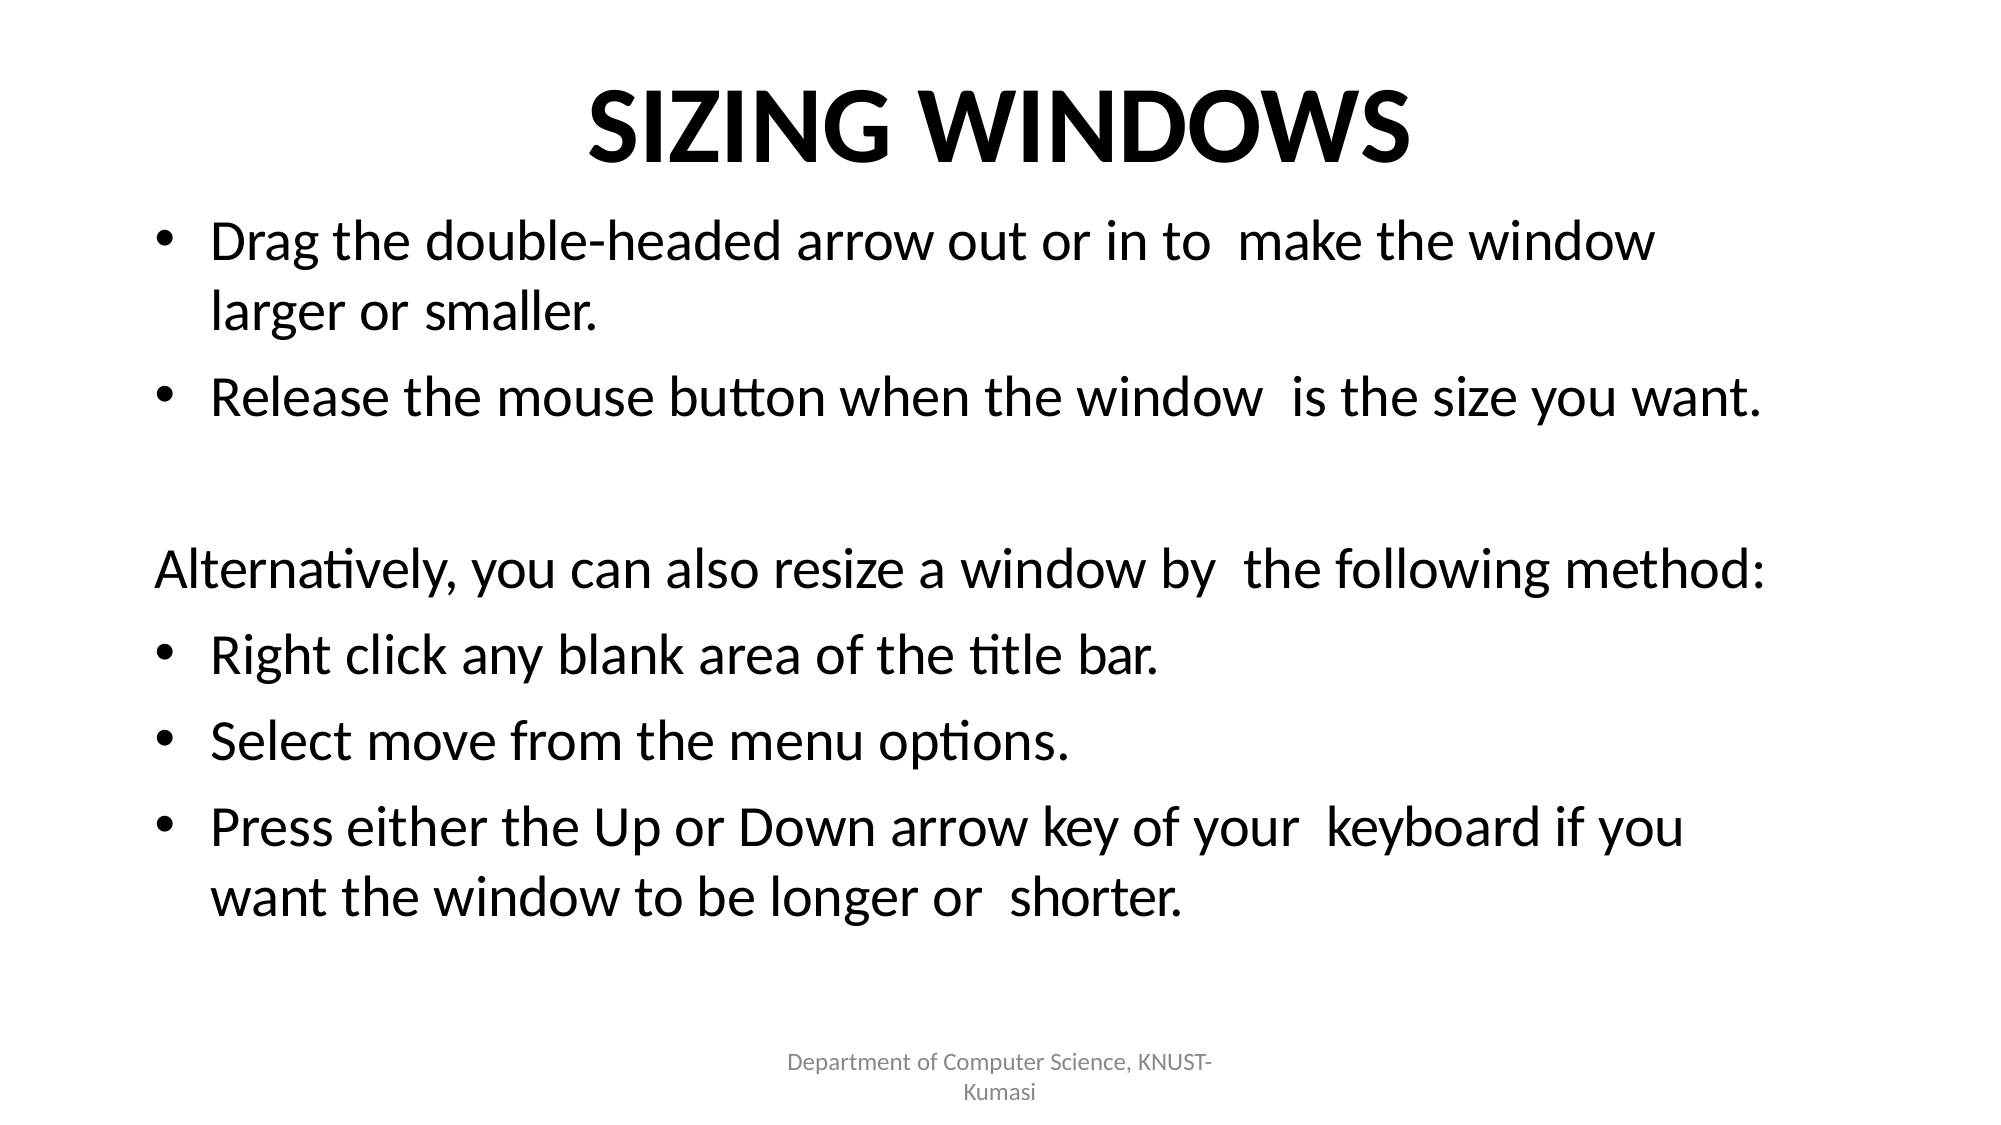

# SIZING WINDOWS
Drag the double-headed arrow out or in to  make the window larger or smaller.
Release the mouse button when the window  is the size you want.

Alternatively, you can also resize a window by  the following method:
Right click any blank area of the title bar.
Select move from the menu options.
Press either the Up or Down arrow key of your  keyboard if you want the window to be longer or  shorter.

Department of Computer Science, KNUST-
Kumasi